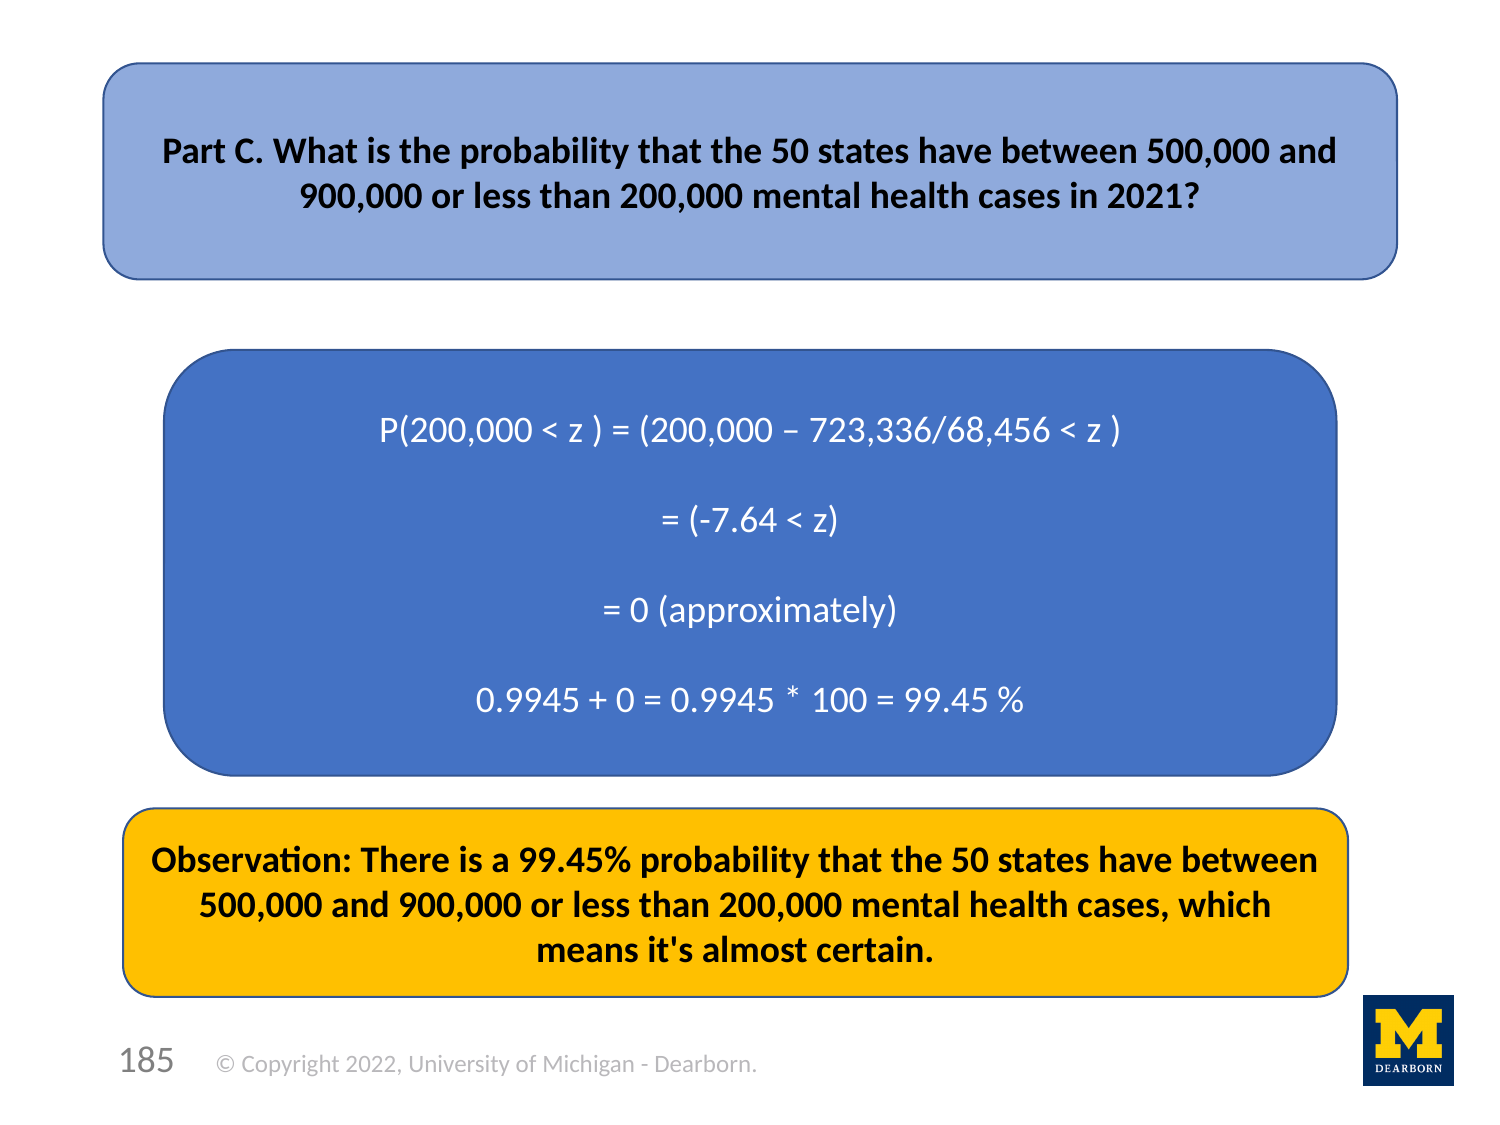

Part C. What is the probability that the 50 states have between 500,000 and 900,000 or less than 200,000 mental health cases in 2021?

P(200,000 < z ) = (200,000 – 723,336/68,456 < z )
= (-7.64 < z)

= 0 (approximately)

0.9945 + 0 = 0.9945 * 100 = 99.45 %

Observation: There is a 99.45% probability that the 50 states have between 500,000 and 900,000 or less than 200,000 mental health cases, which means it's almost certain.